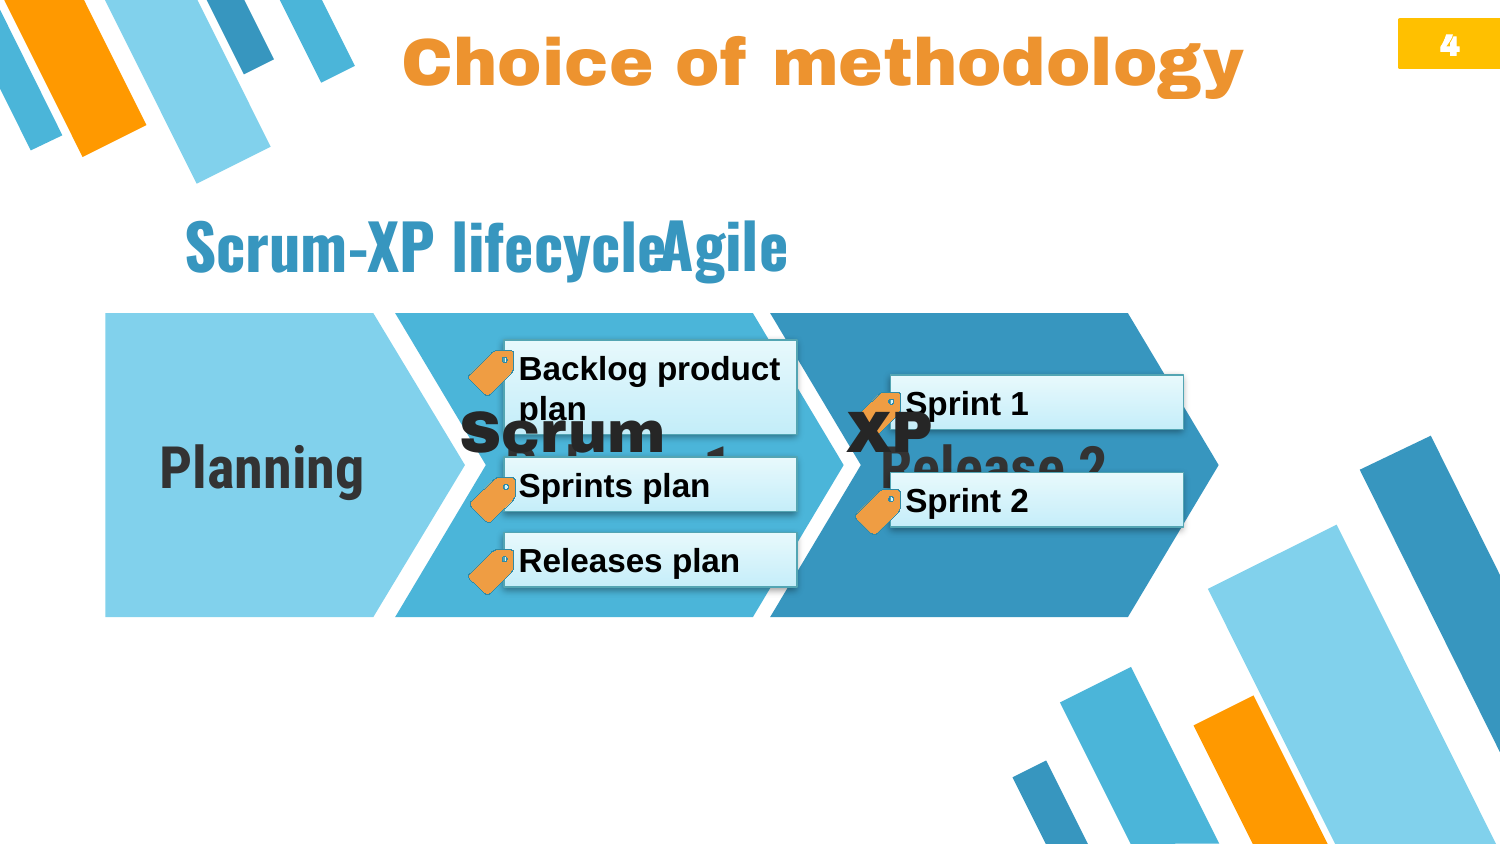

Choice of methodology
4
Agile
# Scrum-XP lifecycle
Planning
Release 1
Release 2
Backlog product plan

Sprint 1
Scrum
XP

Sprints plan
Sprint 2

Releases plan